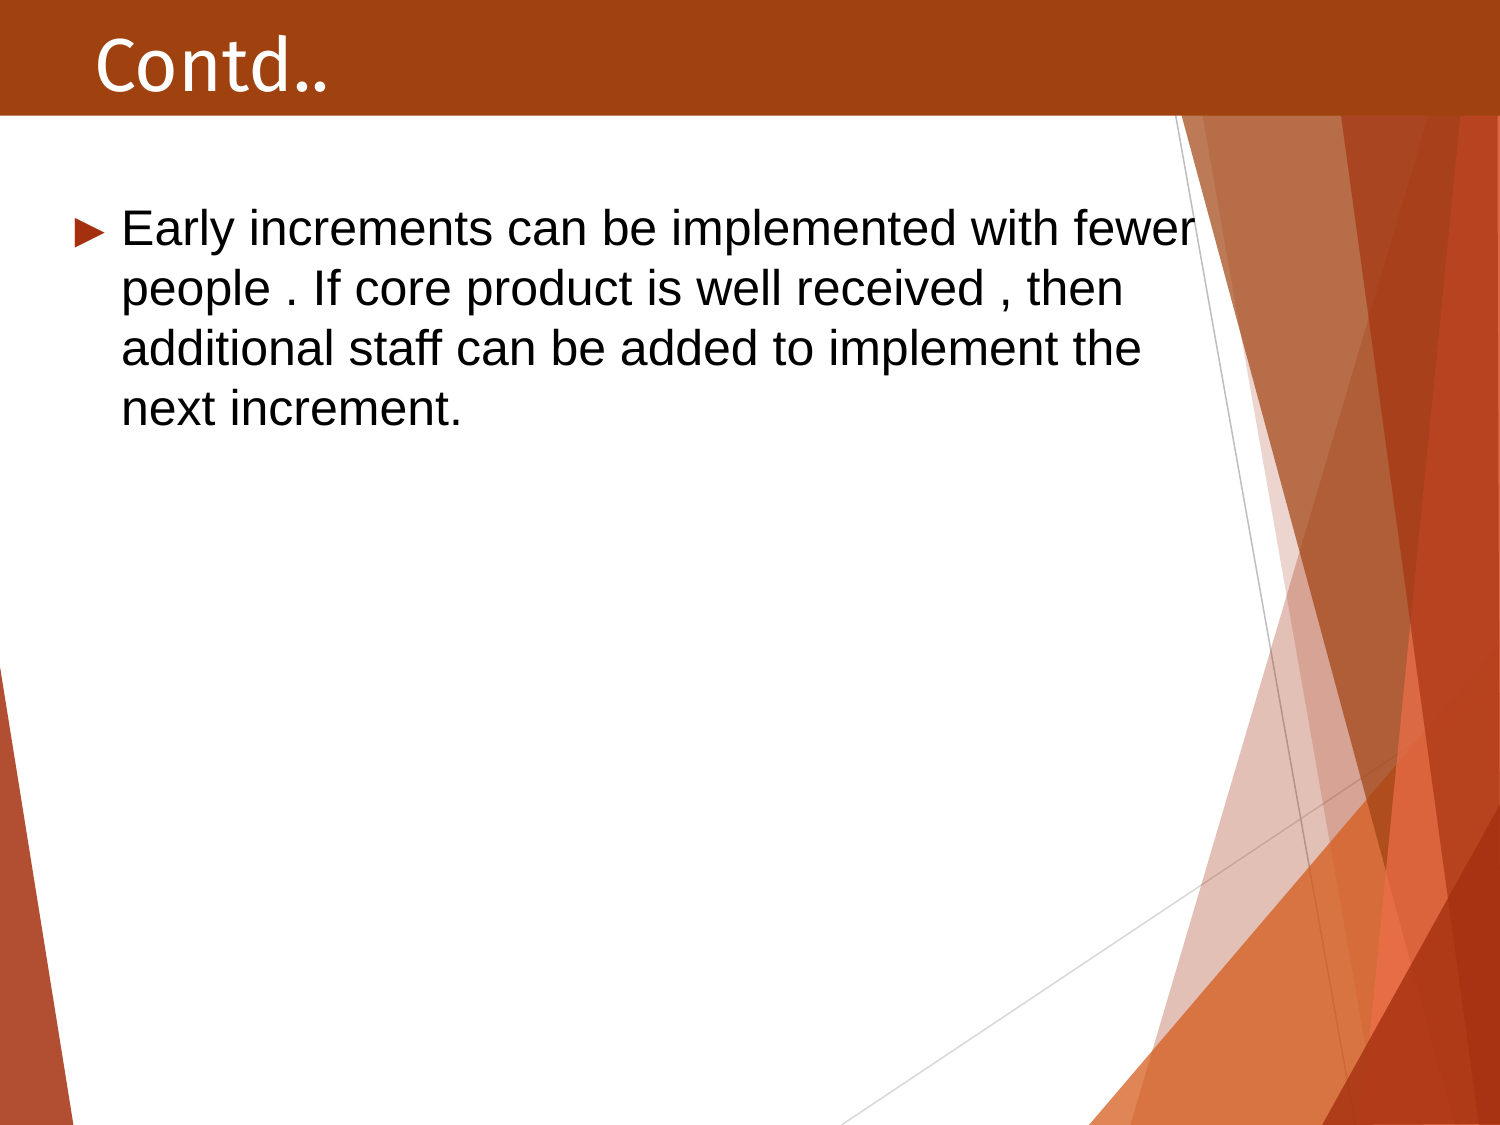

# Contd..
Early increments can be implemented with fewer people . If core product is well received , then  additional staff can be added to implement the next increment.